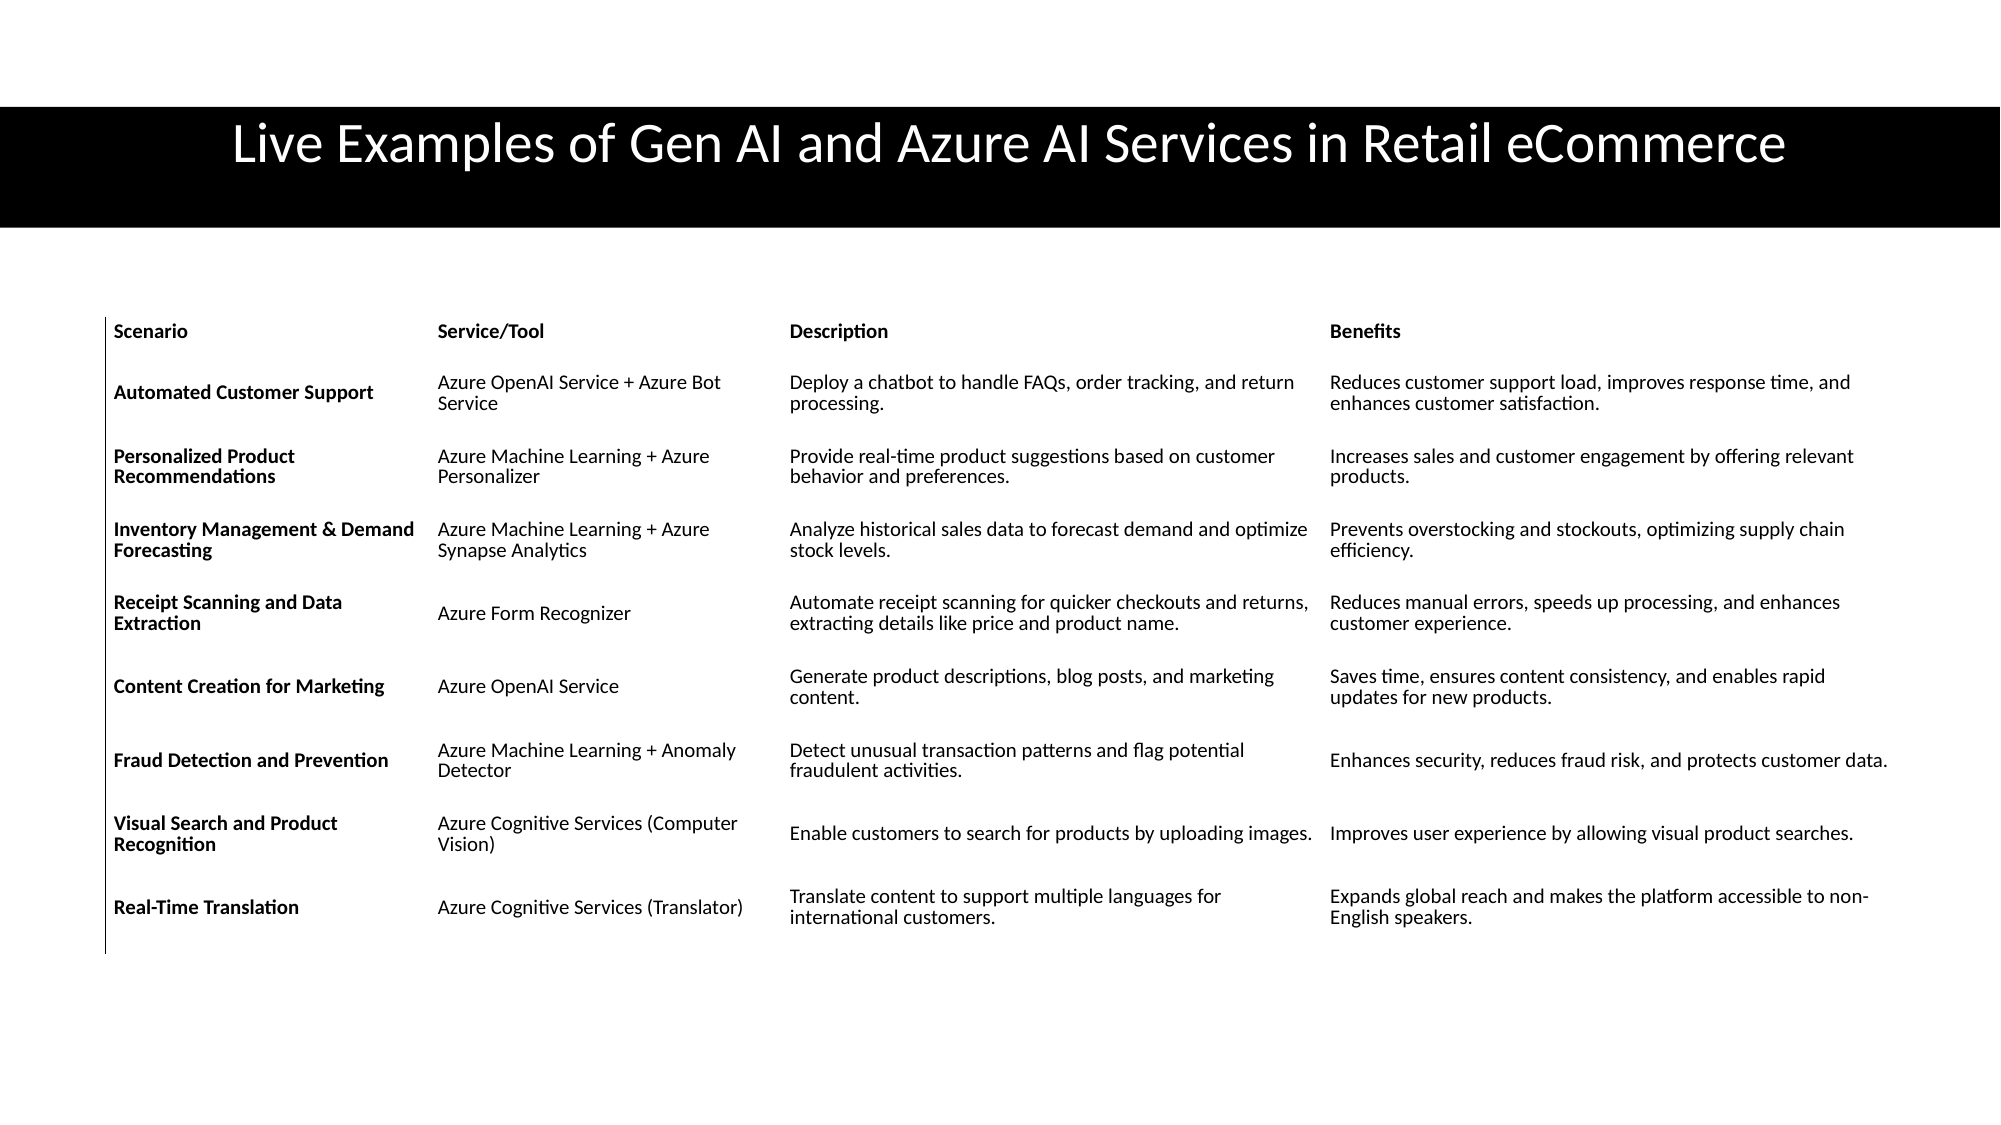

# Live Examples of Gen AI and Azure AI Services in Retail eCommerce

| Scenario | Service/Tool | Description | Benefits |
| --- | --- | --- | --- |
| Automated Customer Support | Azure OpenAI Service + Azure Bot Service | Deploy a chatbot to handle FAQs, order tracking, and return processing. | Reduces customer support load, improves response time, and enhances customer satisfaction. |
| Personalized Product Recommendations | Azure Machine Learning + Azure Personalizer | Provide real-time product suggestions based on customer behavior and preferences. | Increases sales and customer engagement by offering relevant products. |
| Inventory Management & Demand Forecasting | Azure Machine Learning + Azure Synapse Analytics | Analyze historical sales data to forecast demand and optimize stock levels. | Prevents overstocking and stockouts, optimizing supply chain efficiency. |
| Receipt Scanning and Data Extraction | Azure Form Recognizer | Automate receipt scanning for quicker checkouts and returns, extracting details like price and product name. | Reduces manual errors, speeds up processing, and enhances customer experience. |
| Content Creation for Marketing | Azure OpenAI Service | Generate product descriptions, blog posts, and marketing content. | Saves time, ensures content consistency, and enables rapid updates for new products. |
| Fraud Detection and Prevention | Azure Machine Learning + Anomaly Detector | Detect unusual transaction patterns and flag potential fraudulent activities. | Enhances security, reduces fraud risk, and protects customer data. |
| Visual Search and Product Recognition | Azure Cognitive Services (Computer Vision) | Enable customers to search for products by uploading images. | Improves user experience by allowing visual product searches. |
| Real-Time Translation | Azure Cognitive Services (Translator) | Translate content to support multiple languages for international customers. | Expands global reach and makes the platform accessible to non-English speakers. |